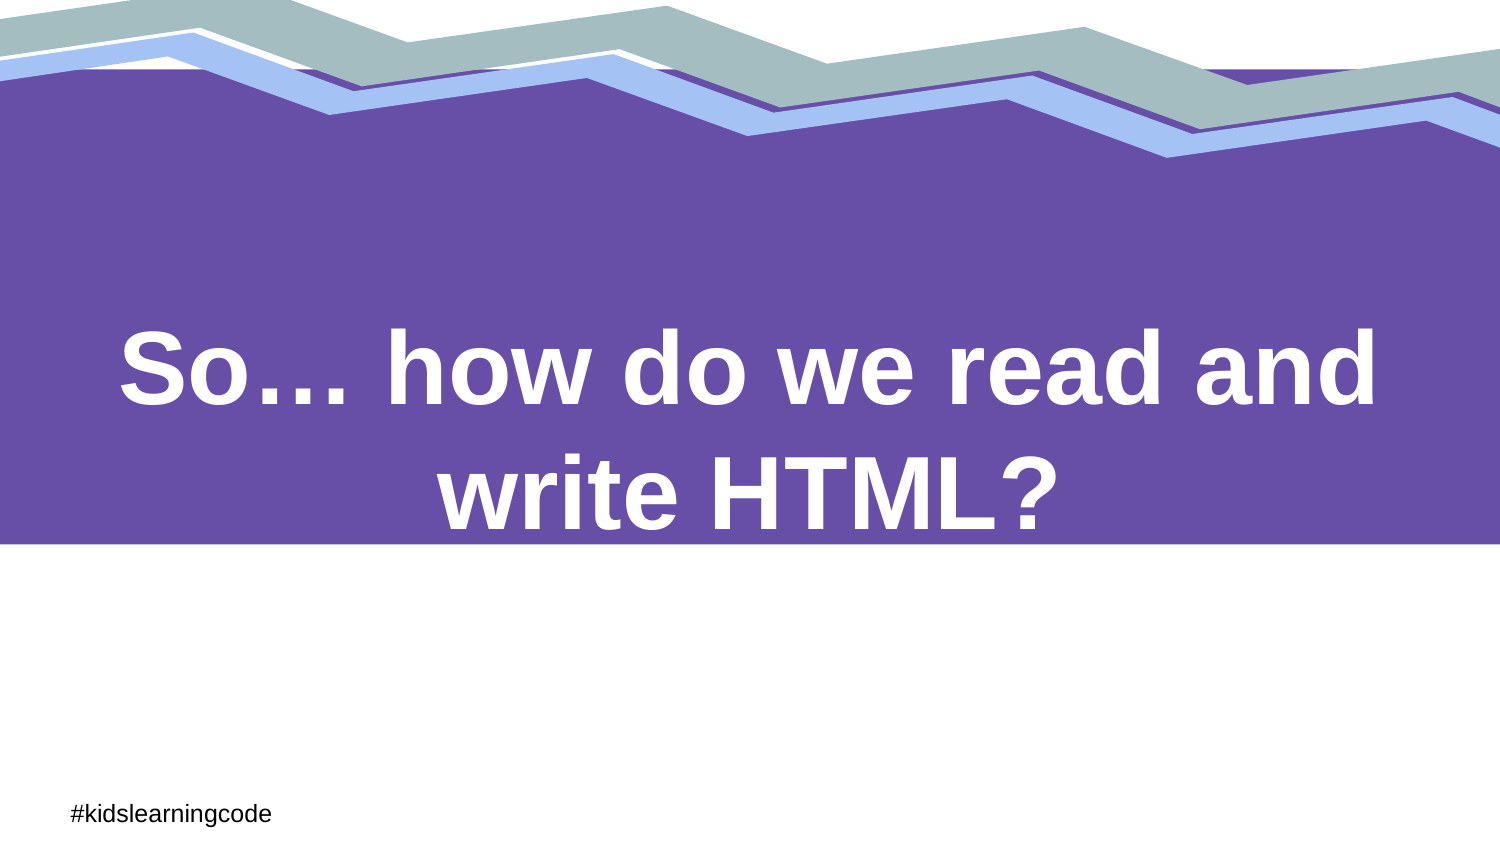

So… how do we read and write HTML?